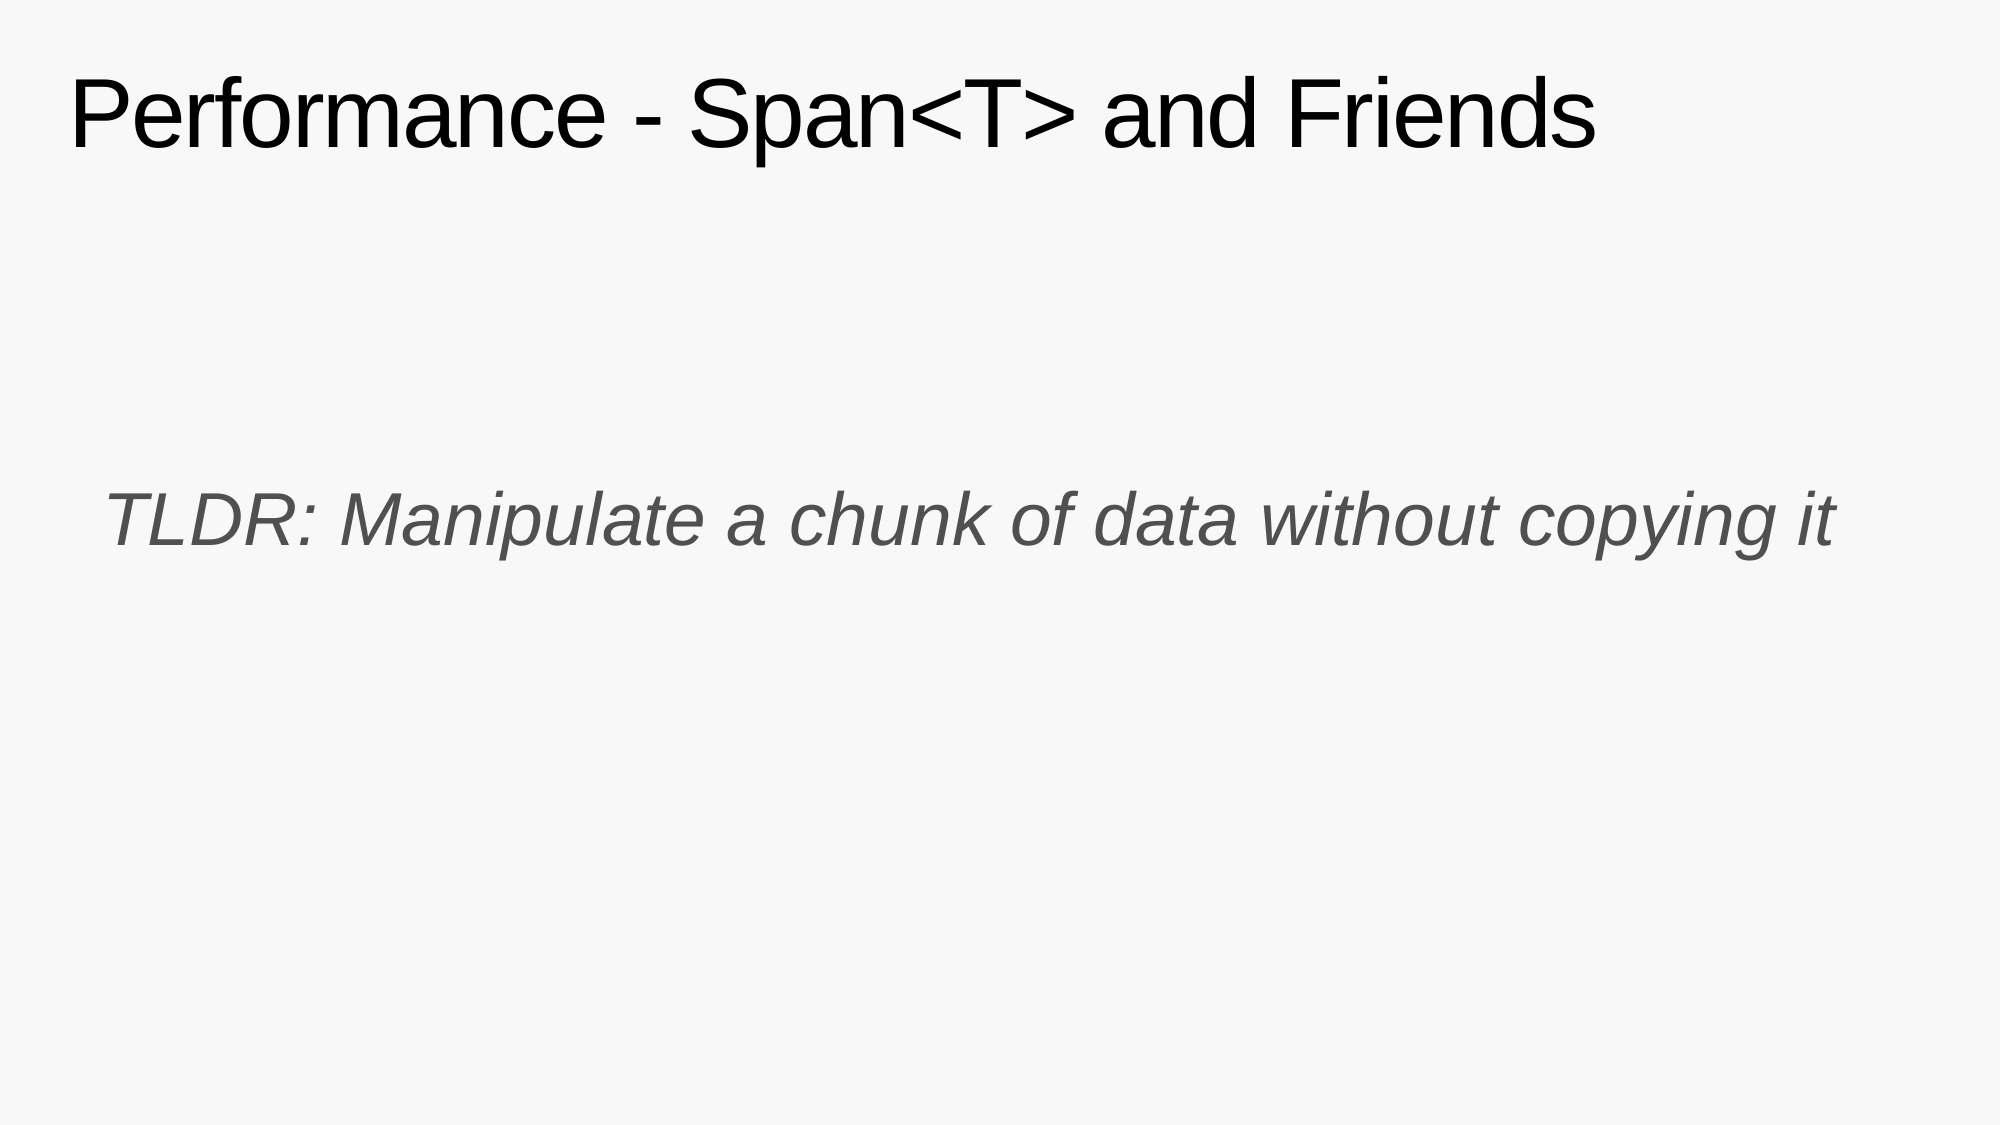

# Performance - Span<T> and Friends
var arr = new byte[10];
Span<byte> bytes = arr; // Implicit cast from T[] to Span<T>
Span<byte> slicedBytes = bytes.Slice(start: 5, length: 2);
slicedBytes[0] = 42;
slicedBytes[1] = 43;
Assert.Equal(42, slicedBytes[0]);
Assert.Equal(43, slicedBytes[1]);
Assert.Equal(arr[5], slicedBytes[0]);
Assert.Equal(arr[6], slicedBytes[1]);
slicedBytes[2] = 44; // Throws IndexOutOfRangeException
bytes[2] = 45; // OK
Assert.Equal(arr[2], bytes[2]);
Assert.Equal(45, arr[2]);

TLDR: Manipulate a chunk of data without copying it